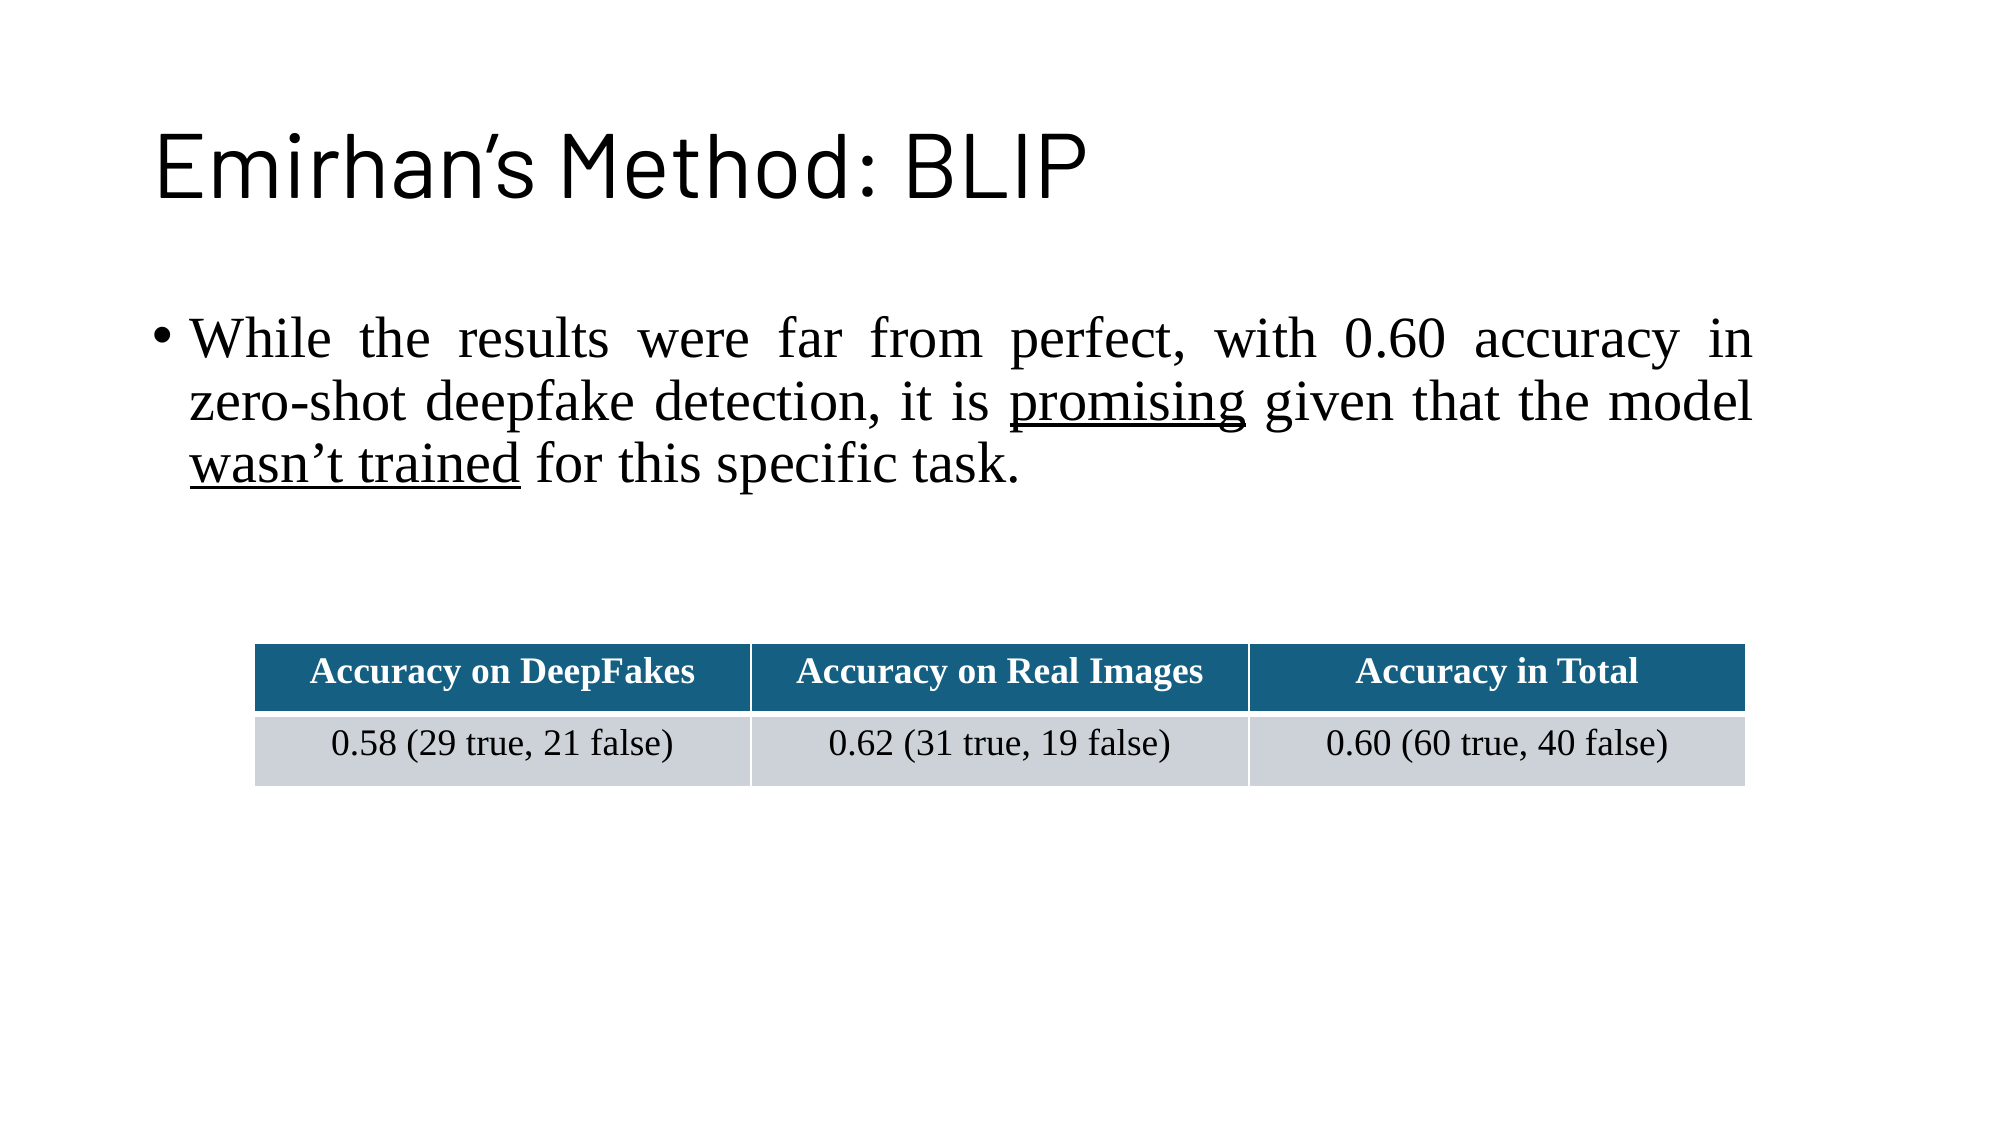

# Emirhan’s Method: BLIP
While the results were far from perfect, with 0.60 accuracy in zero-shot deepfake detection, it is promising given that the model wasn’t trained for this specific task.
| Accuracy on DeepFakes | Accuracy on Real Images | Accuracy in Total |
| --- | --- | --- |
| 0.58 (29 true, 21 false) | 0.62 (31 true, 19 false) | 0.60 (60 true, 40 false) |